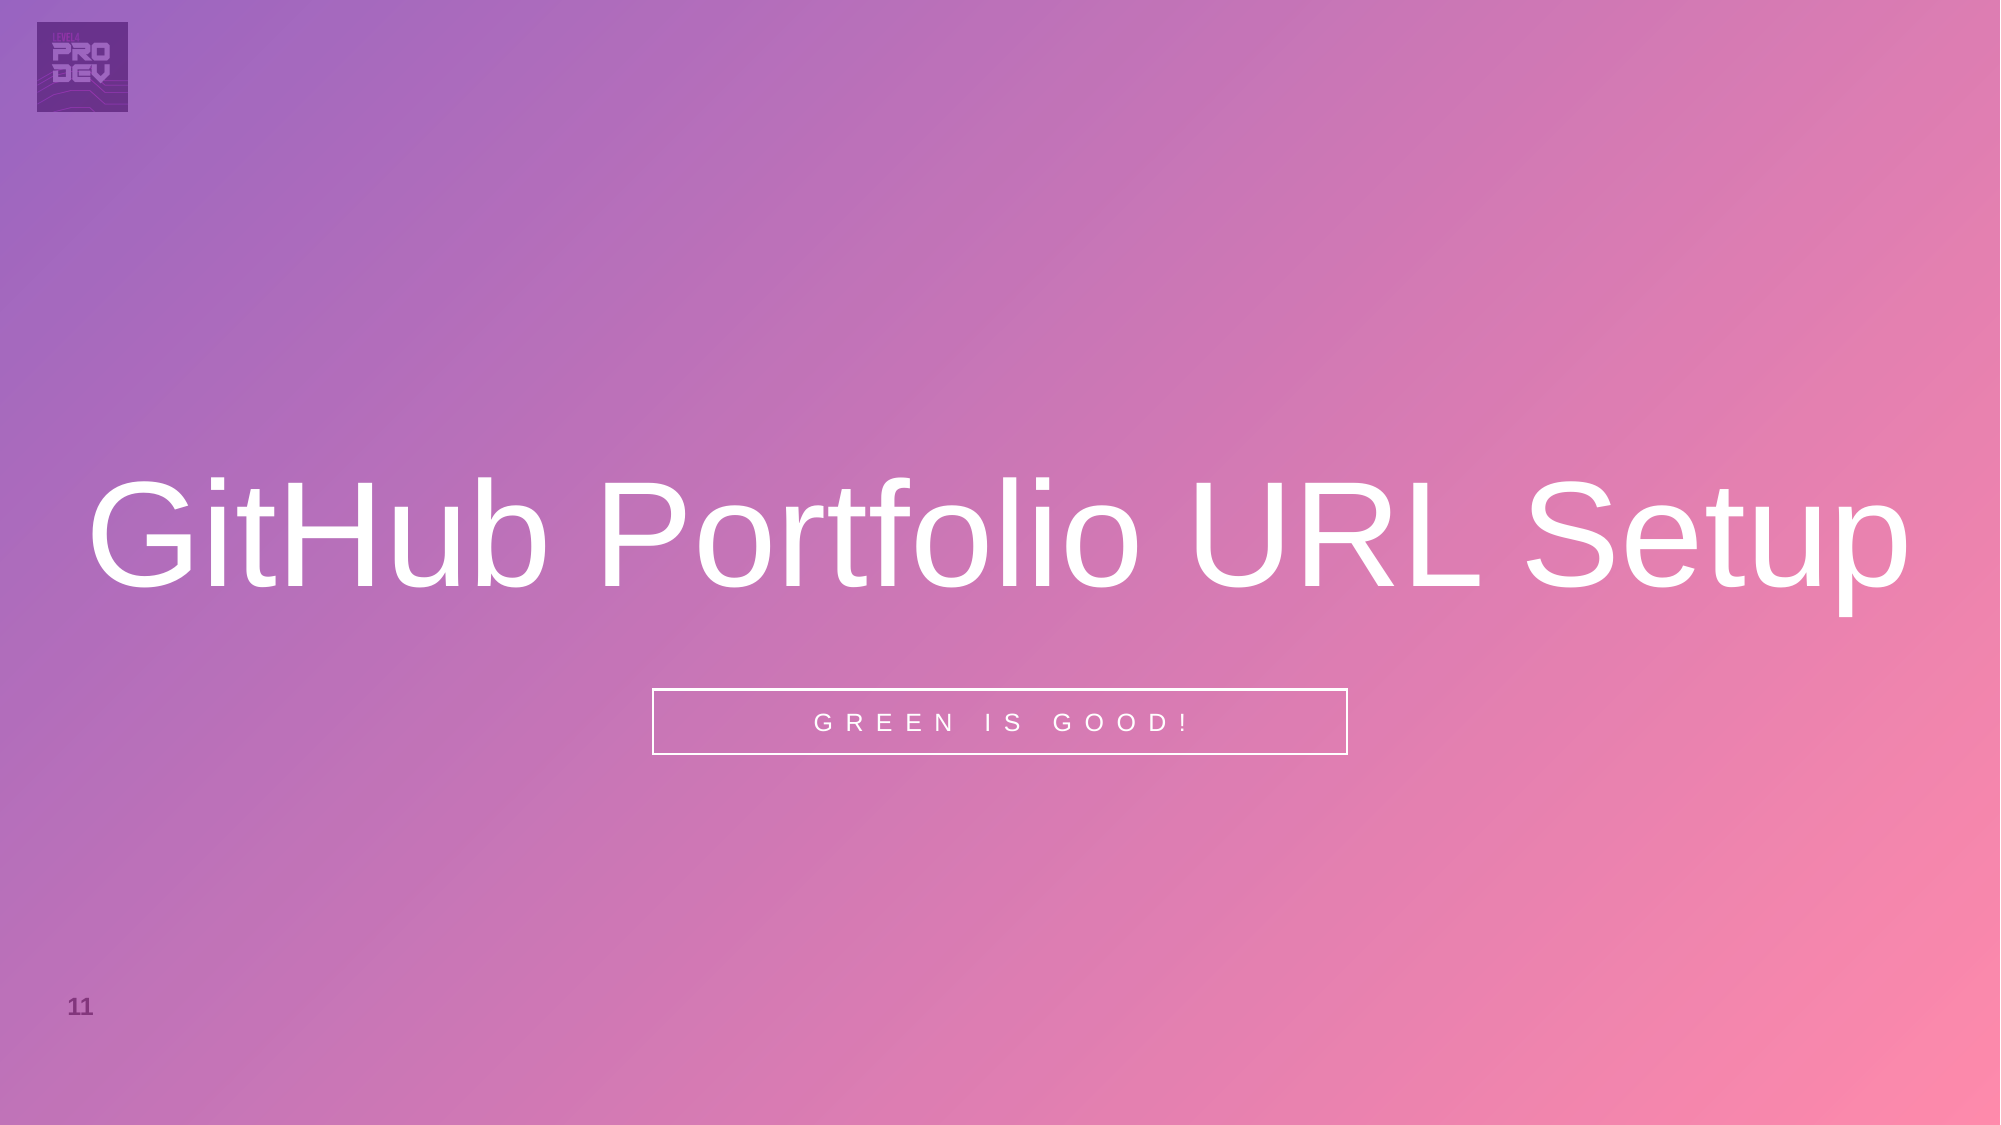

GitHub Portfolio URL Setup
GREEN IS GOOD!